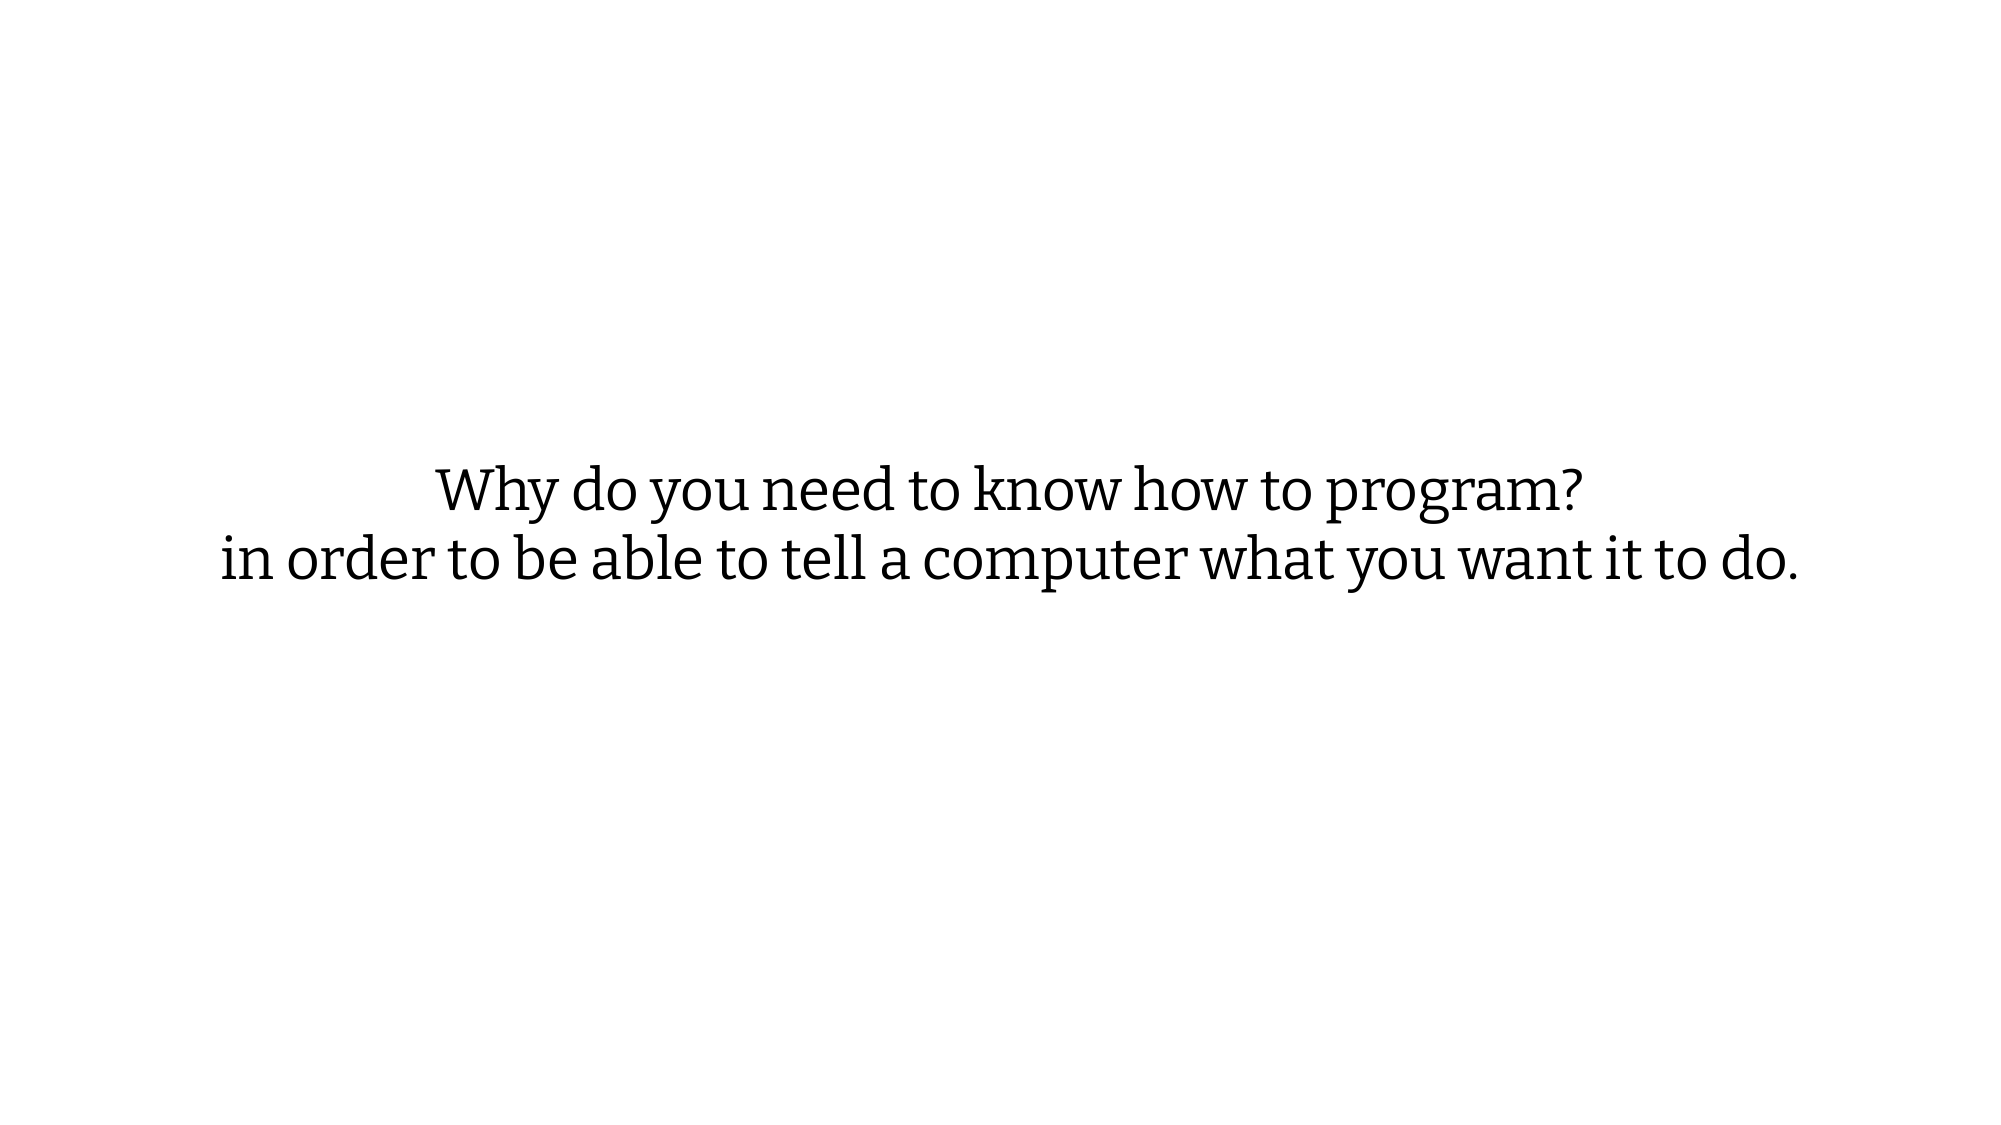

Why do you need to know how to program?
in order to be able to tell a computer what you want it to do.